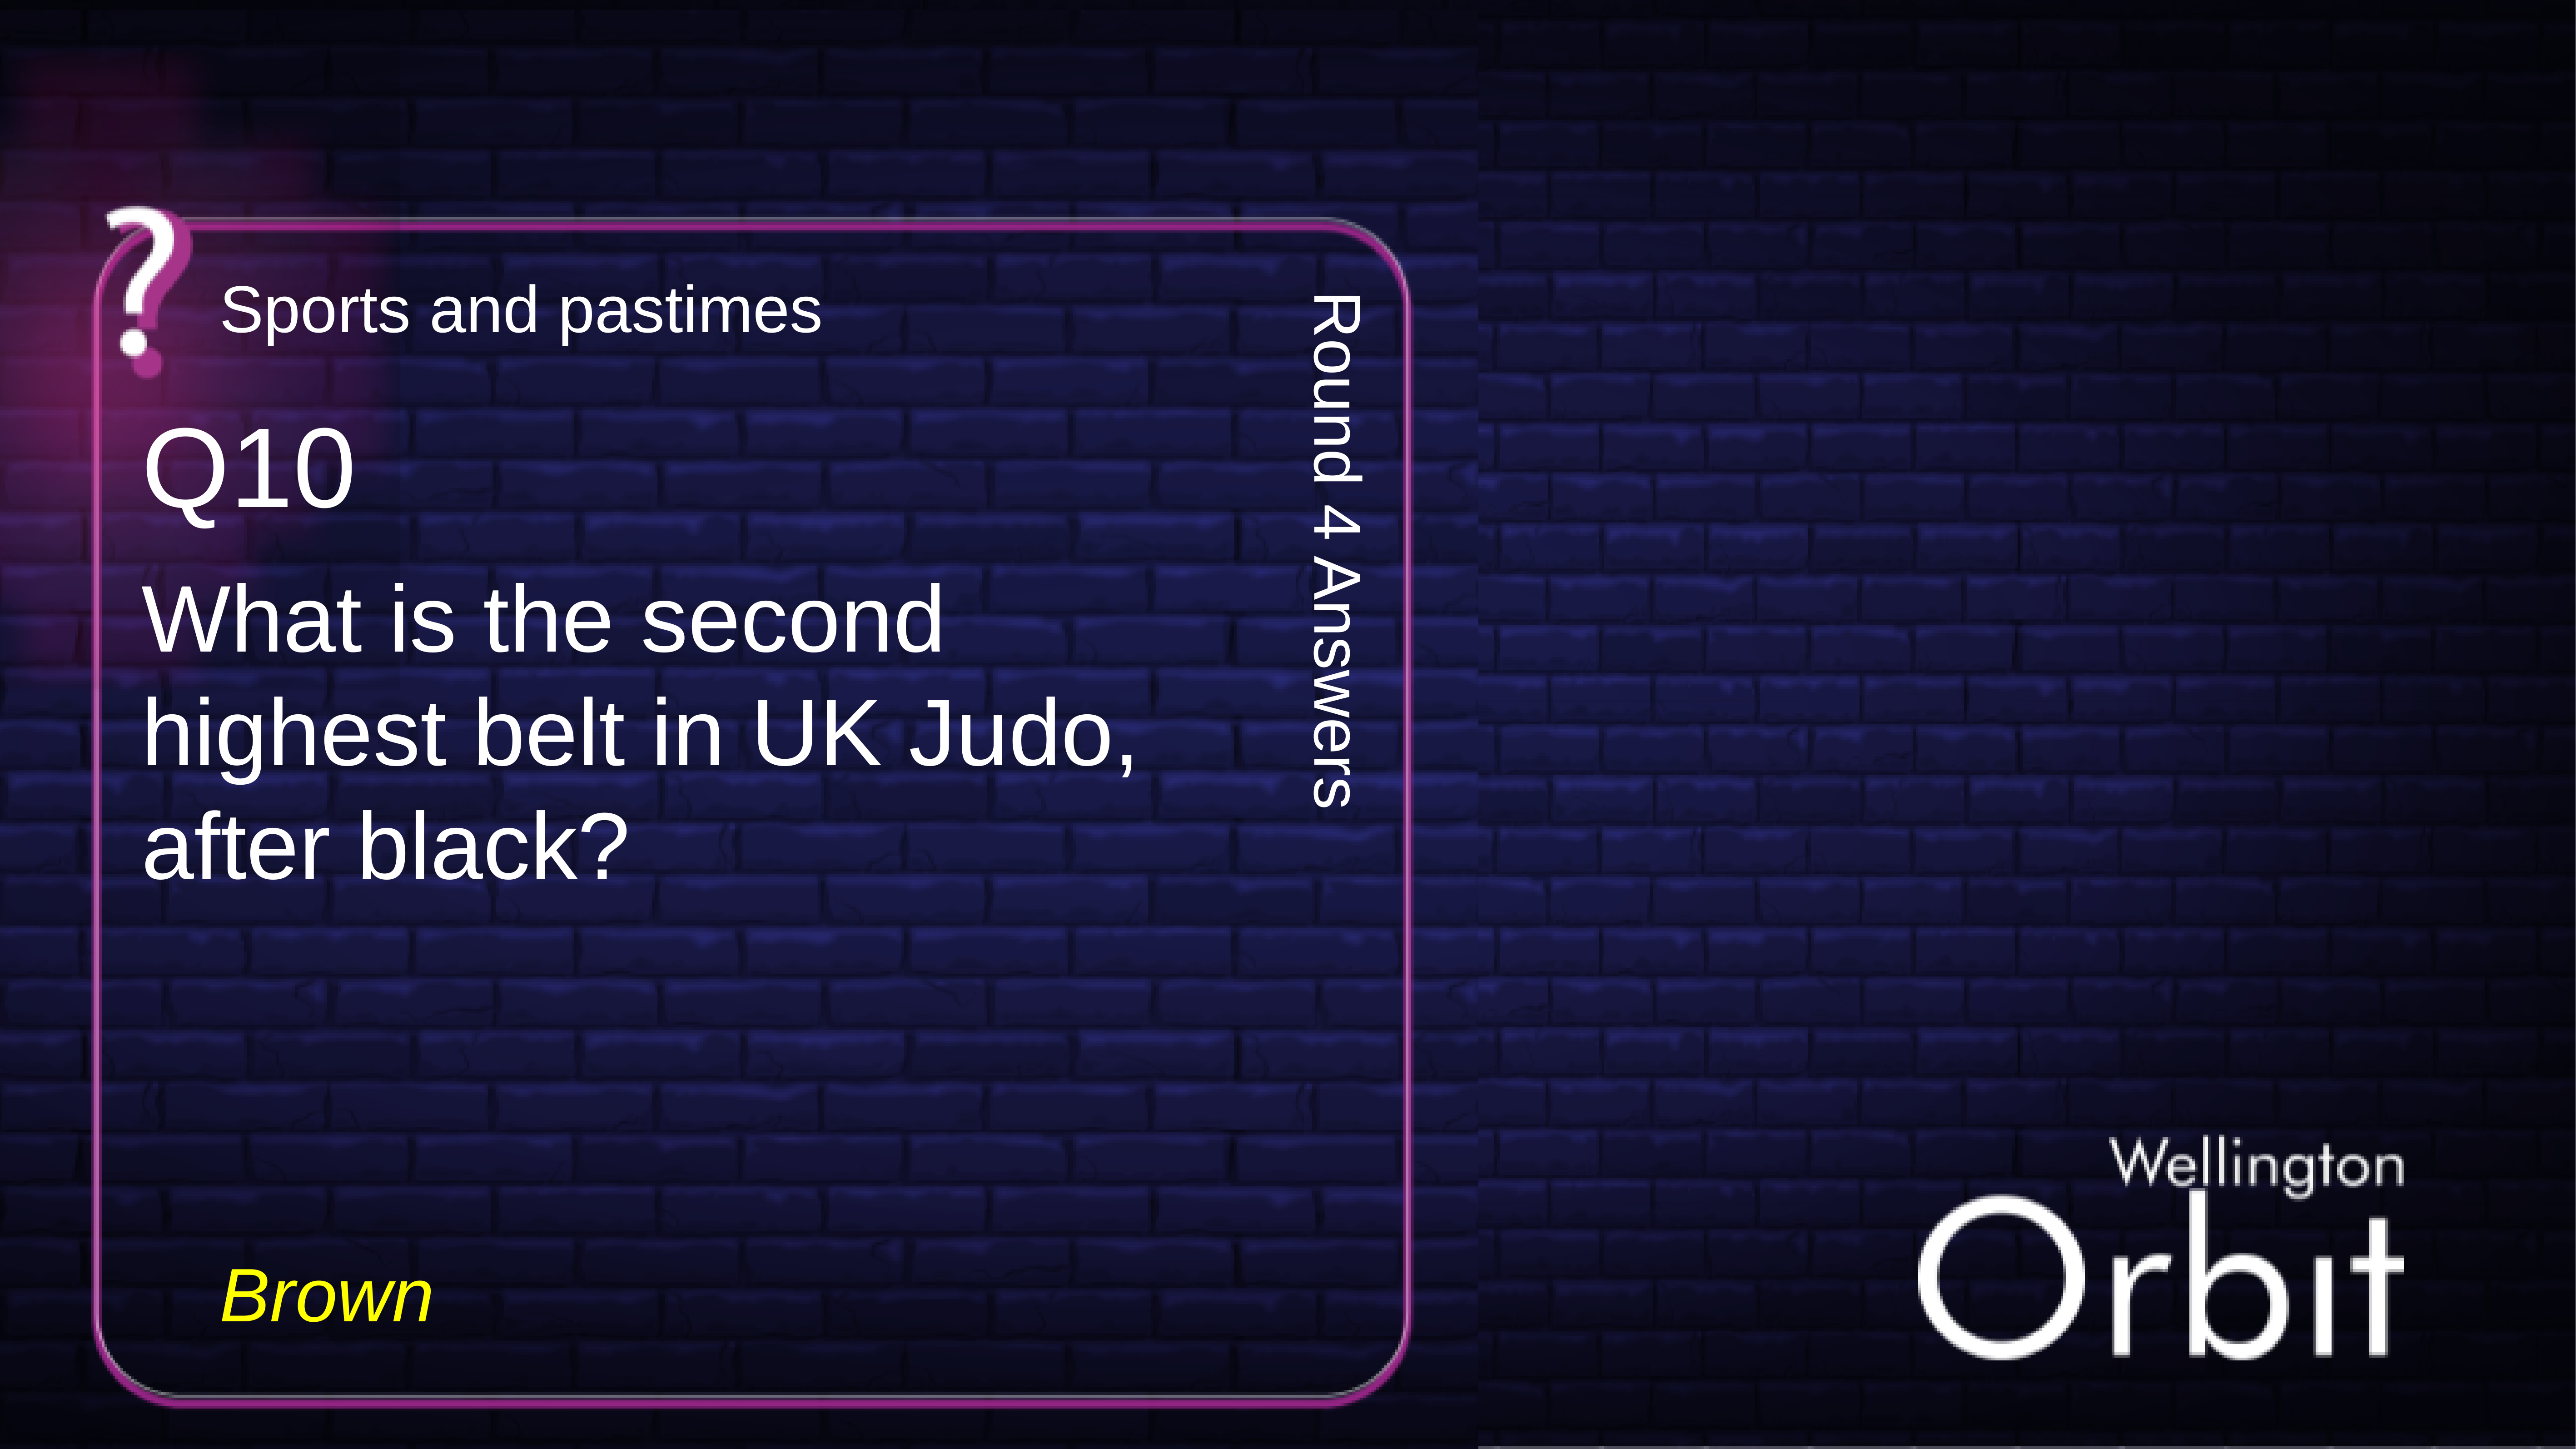

Sports and pastimes
Q10
Round 4 Answers
What is the second highest belt in UK Judo, after black?
Brown